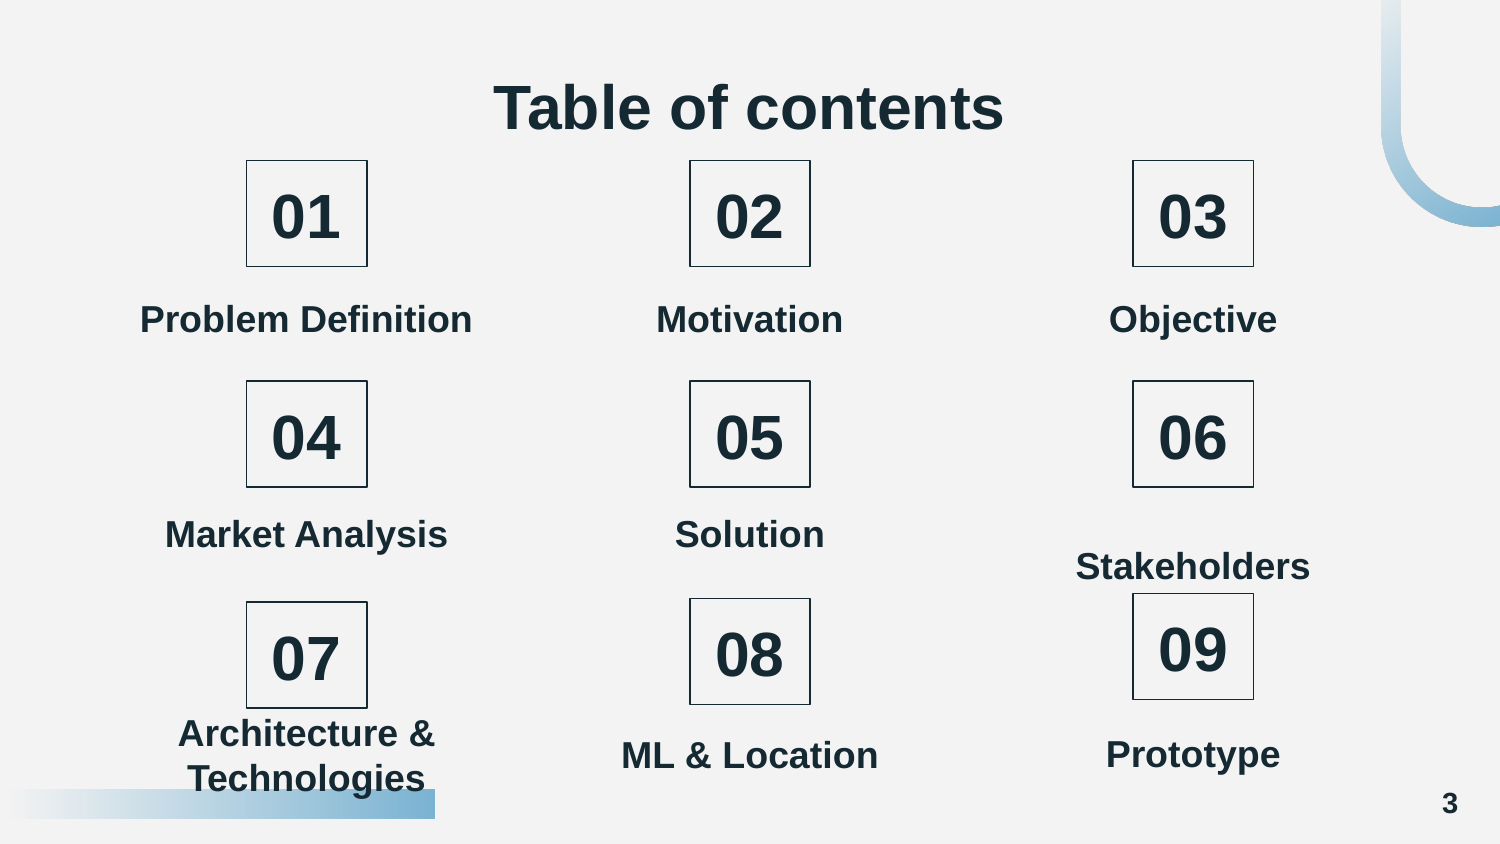

# Table of contents
01
02
03
Problem Definition
Motivation
Objective
04
05
06
Market Analysis
Solution
Stakeholders
09
08
07
3
Prototype
ML & Location
Architecture & Technologies